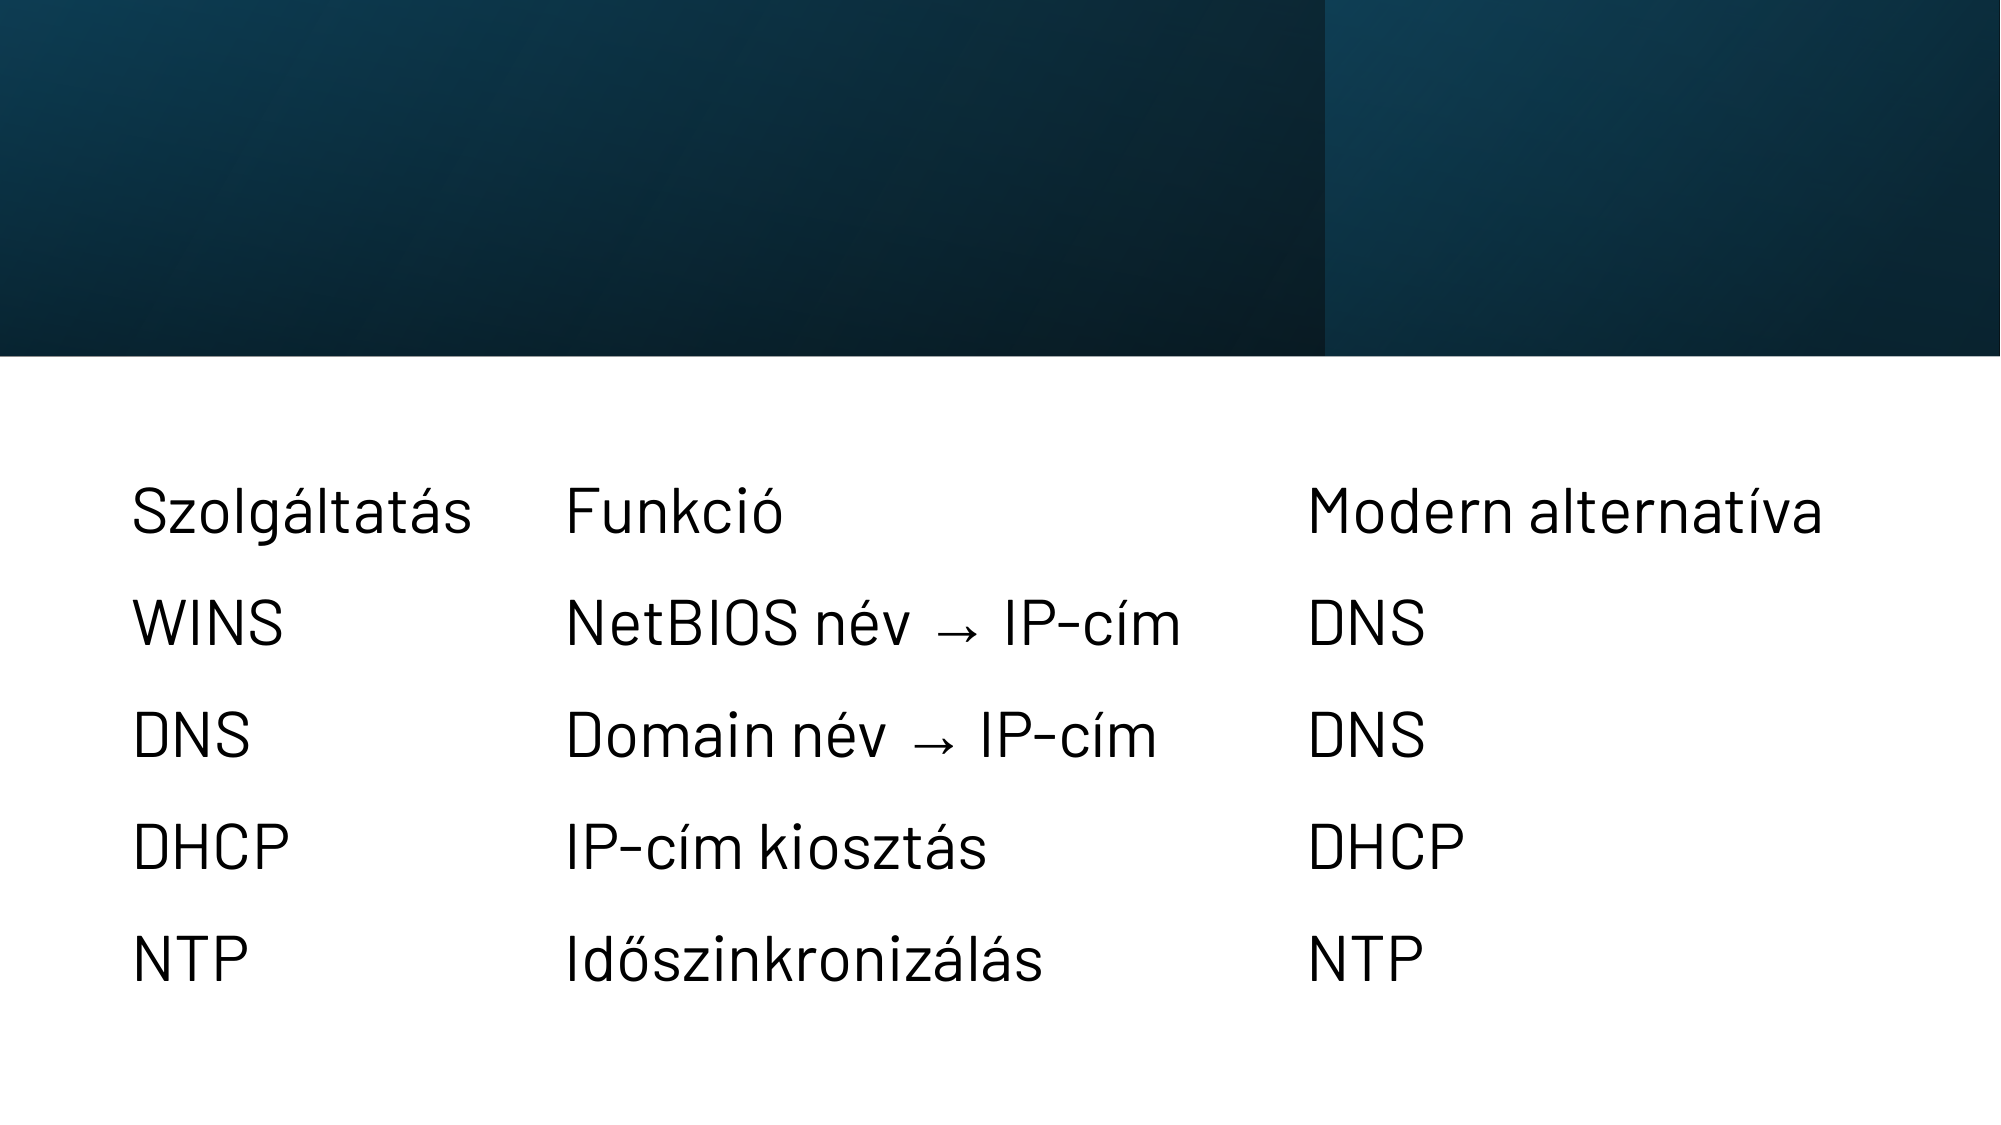

#
| Szolgáltatás | Funkció | Modern alternatíva |
| --- | --- | --- |
| WINS | NetBIOS név → IP-cím | DNS |
| DNS | Domain név → IP-cím | DNS |
| DHCP | IP-cím kiosztás | DHCP |
| NTP | Időszinkronizálás | NTP |